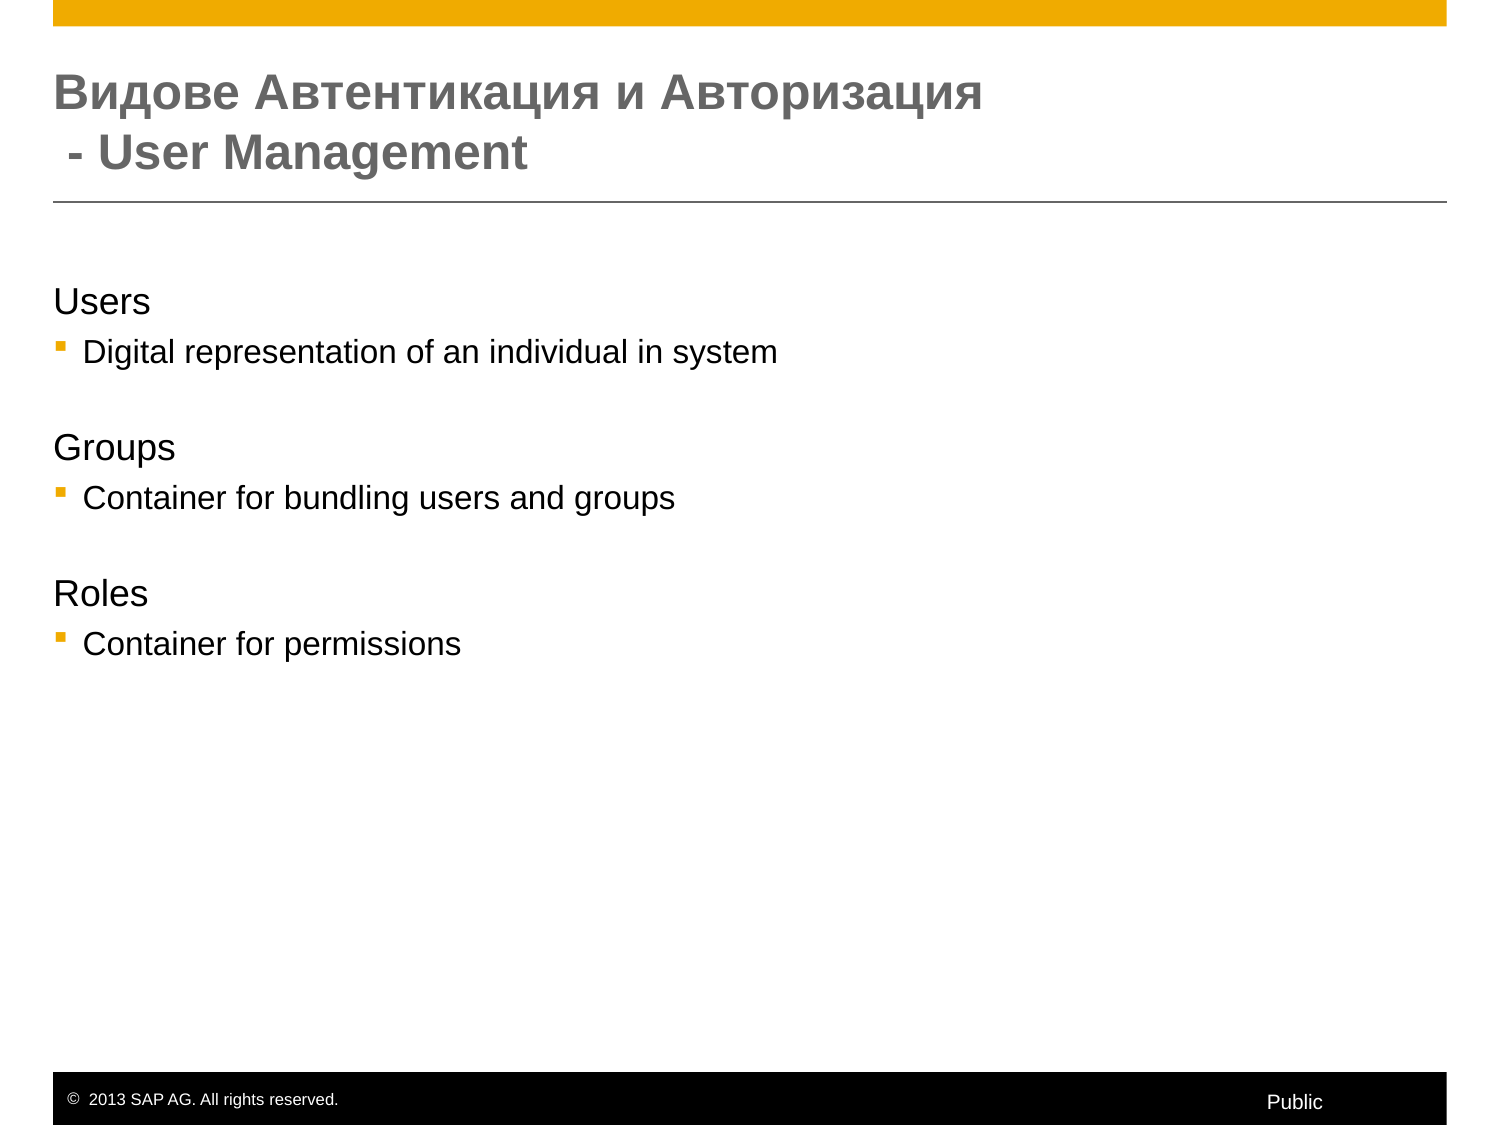

# Видове Автентикация и Авторизация - User Management
Users
Digital representation of an individual in system
Groups
Container for bundling users and groups
Roles
Container for permissions